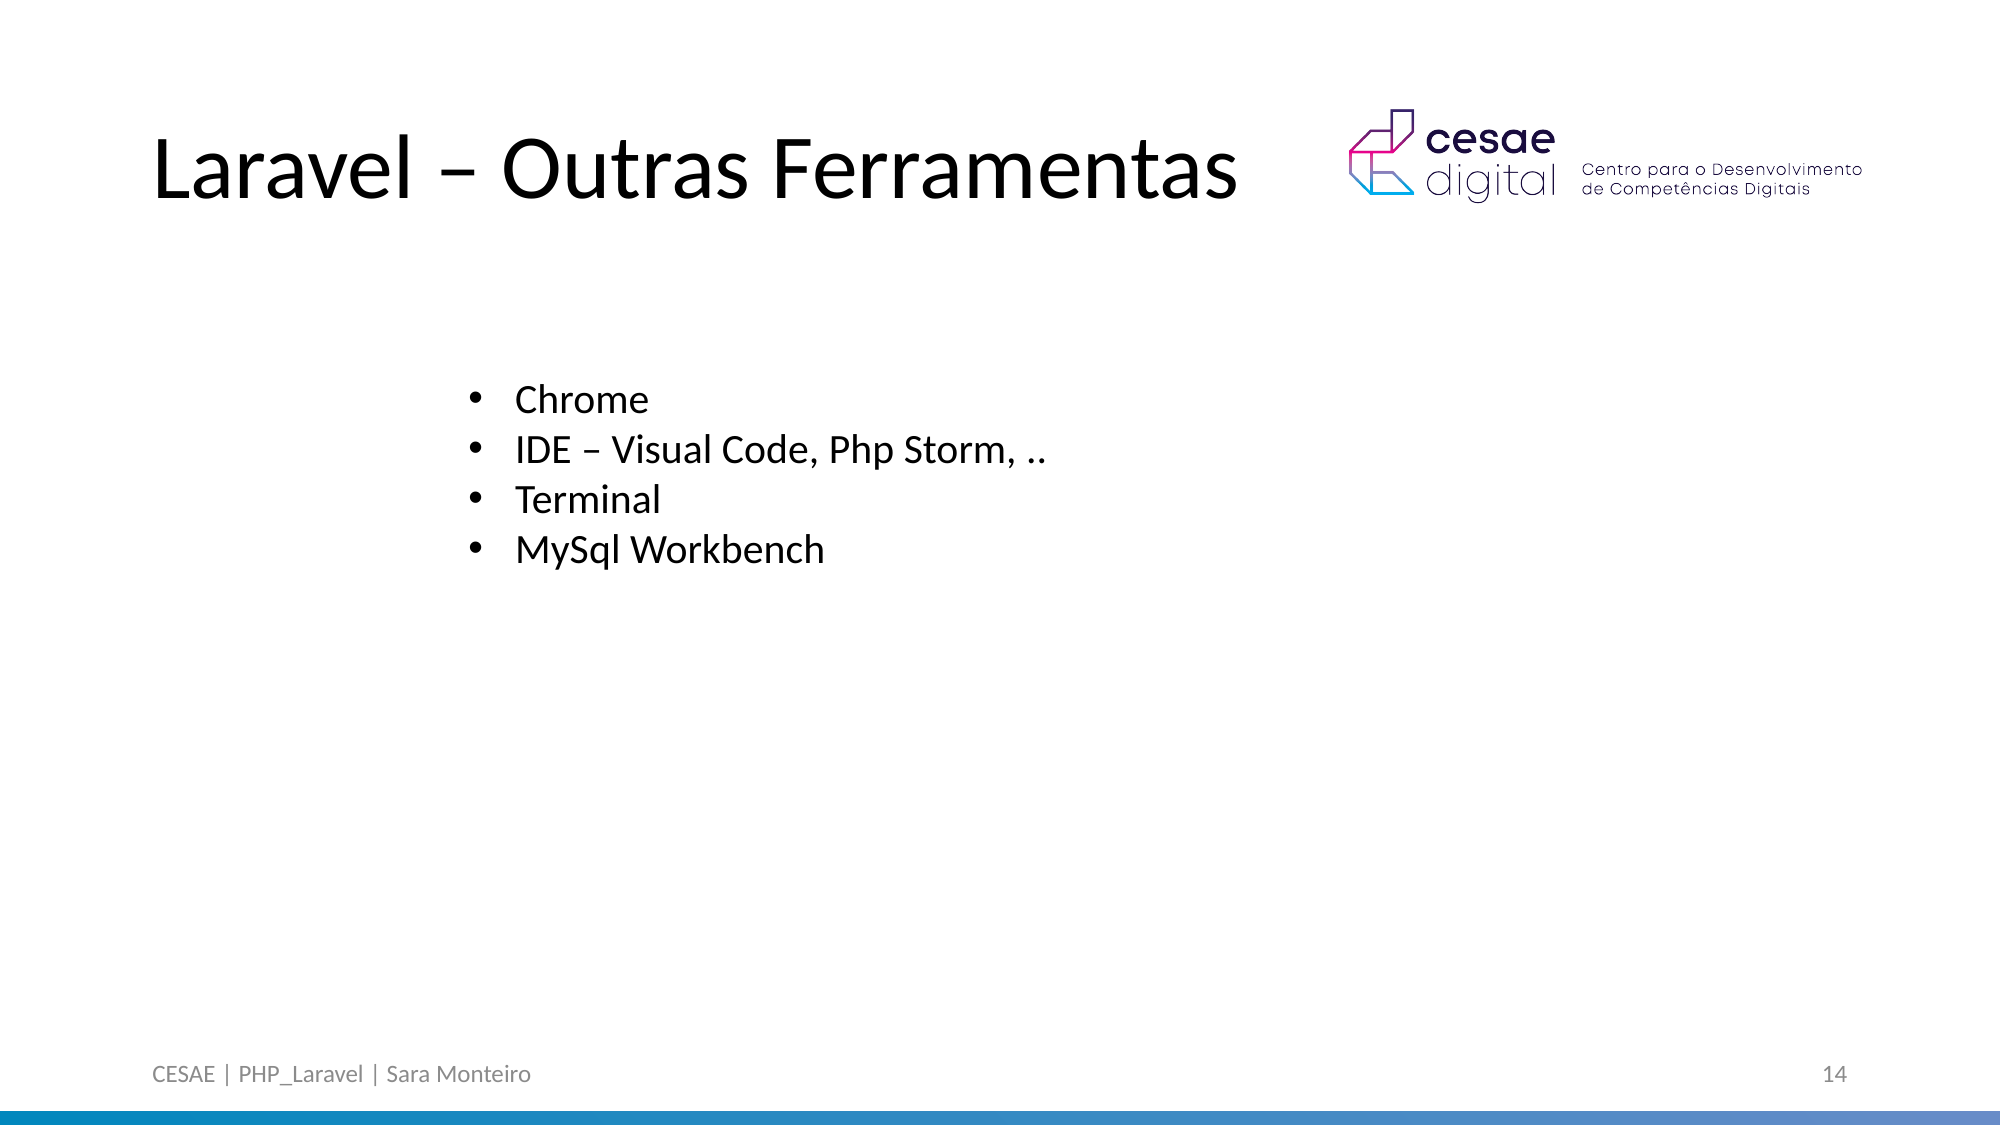

# Laravel – Outras Ferramentas
Chrome
IDE – Visual Code, Php Storm, ..
Terminal
MySql Workbench
CESAE | PHP_Laravel | Sara Monteiro
14